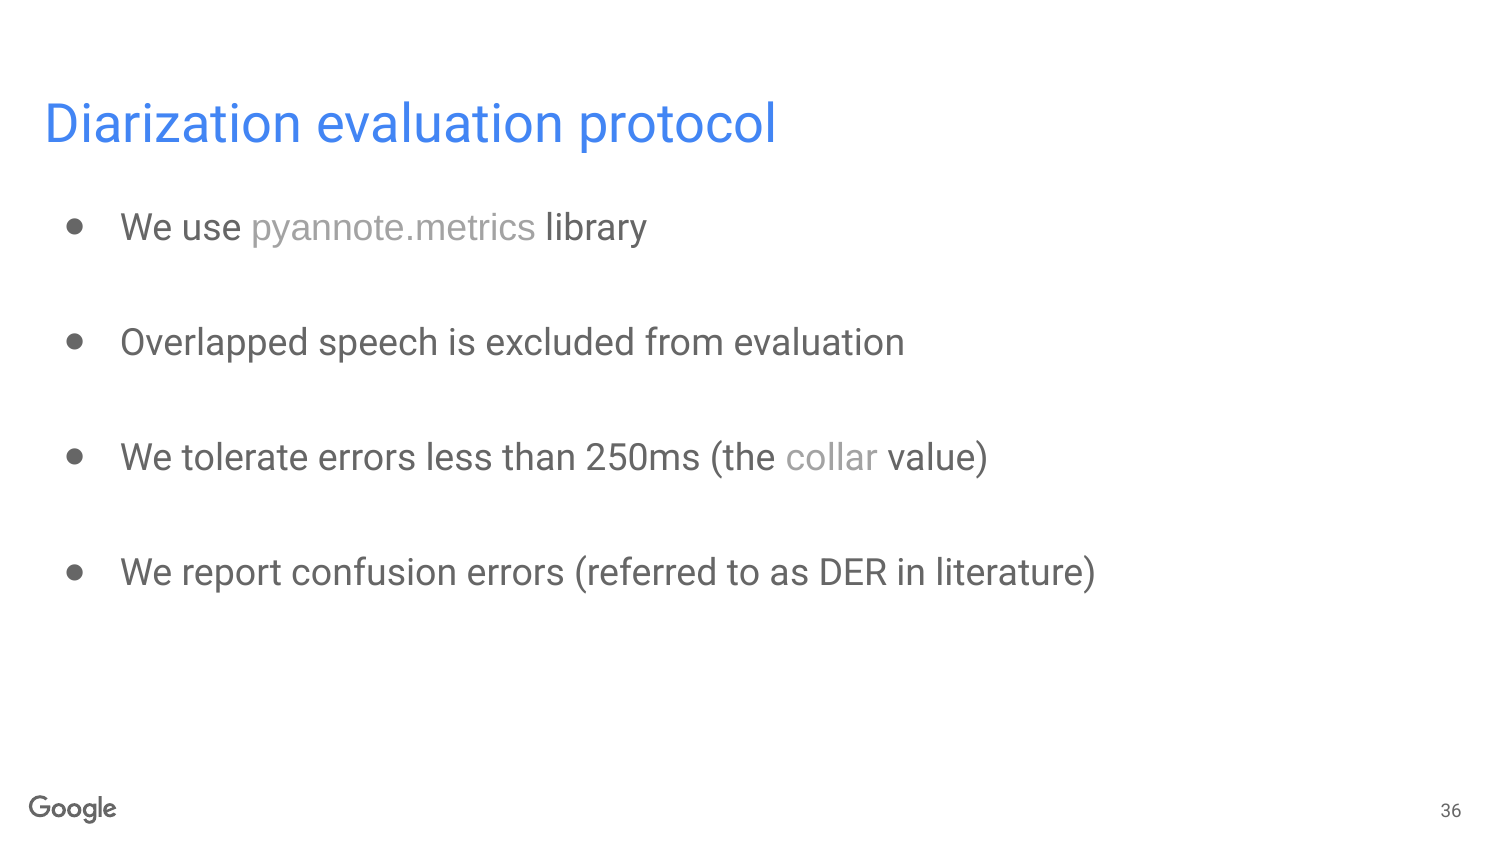

# Diarization evaluation protocol
We use pyannote.metrics library

Overlapped speech is excluded from evaluation

We tolerate errors less than 250ms (the collar value)

We report confusion errors (referred to as DER in literature)
36